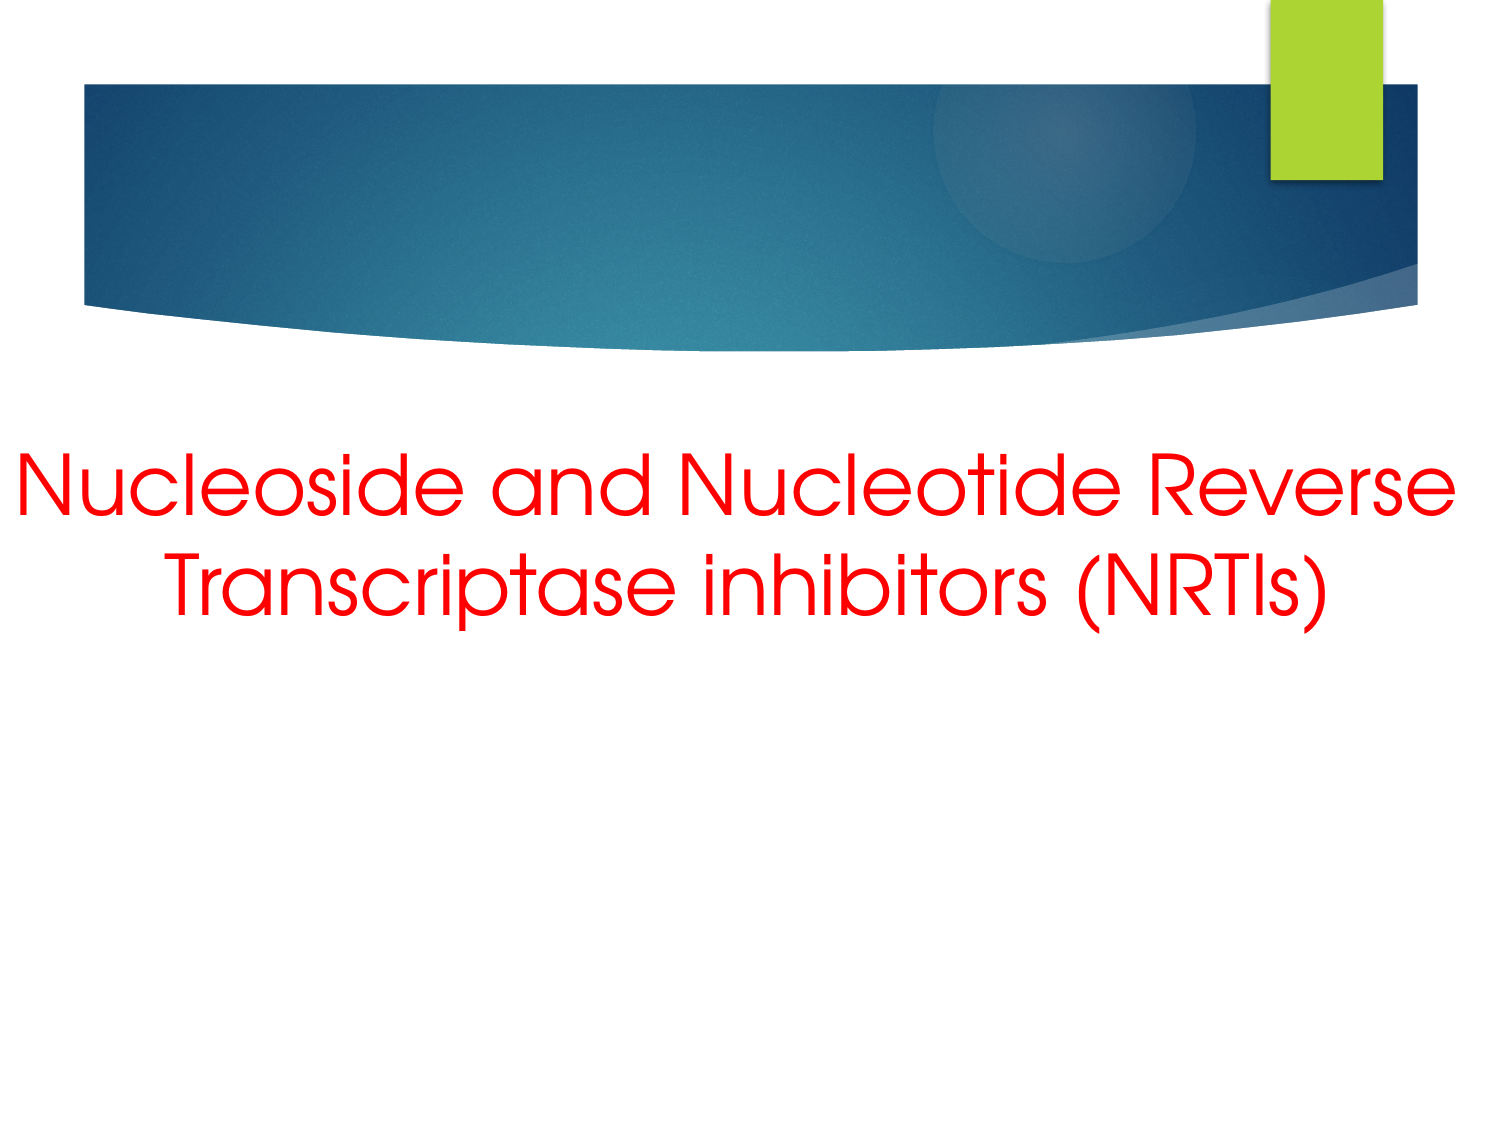

Nucleoside and Nucleotide Reverse     	Transcriptase inhibitors (NRTIs)